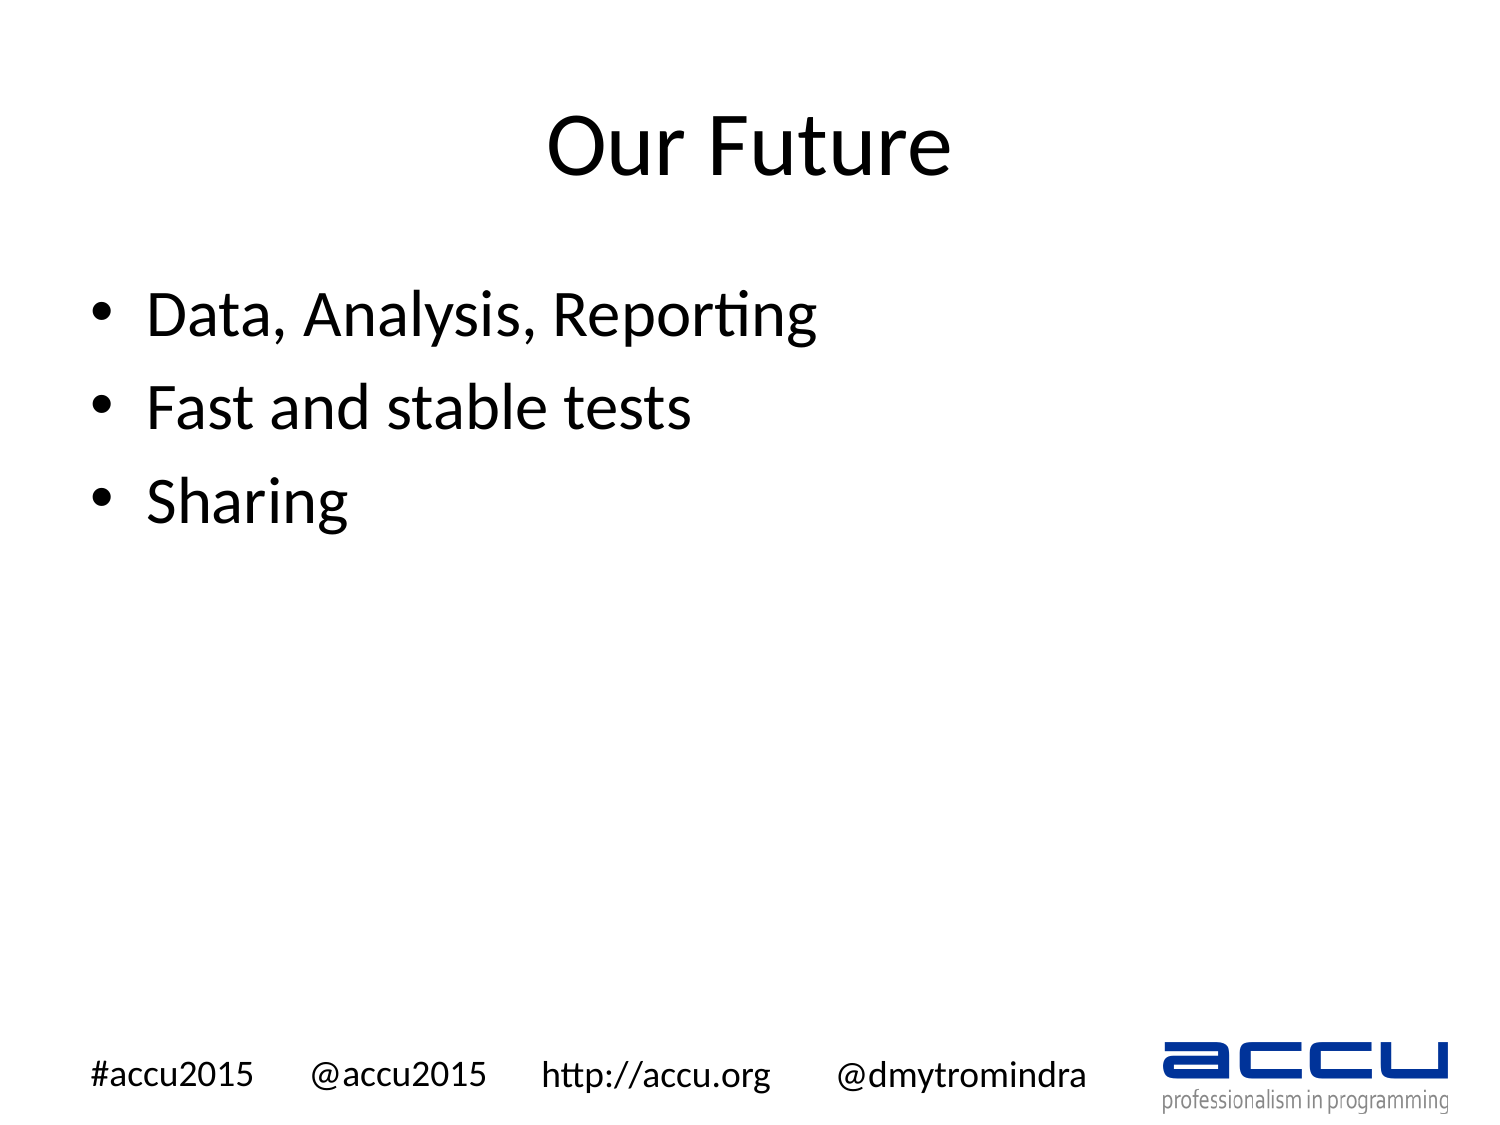

# Our Future
Data, Analysis, Reporting
Fast and stable tests
Sharing